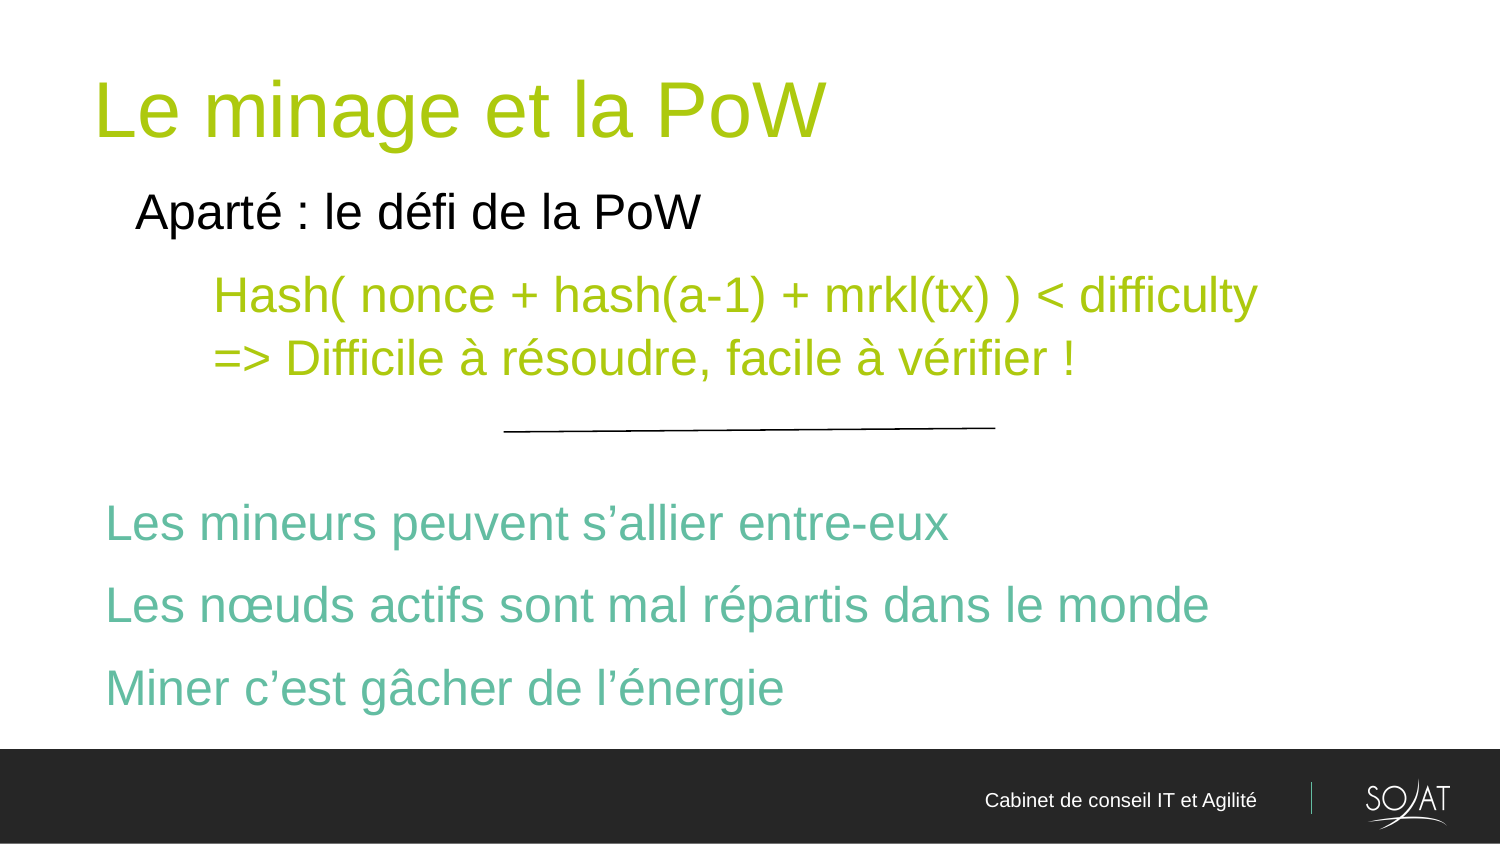

Le minage et la PoW
Aparté : le défi de la PoW
Hash( nonce + hash(a-1) + mrkl(tx) ) < difficulty
=> Difficile à résoudre, facile à vérifier !
Les mineurs peuvent s’allier entre-eux
Les nœuds actifs sont mal répartis dans le monde
Miner c’est gâcher de l’énergie